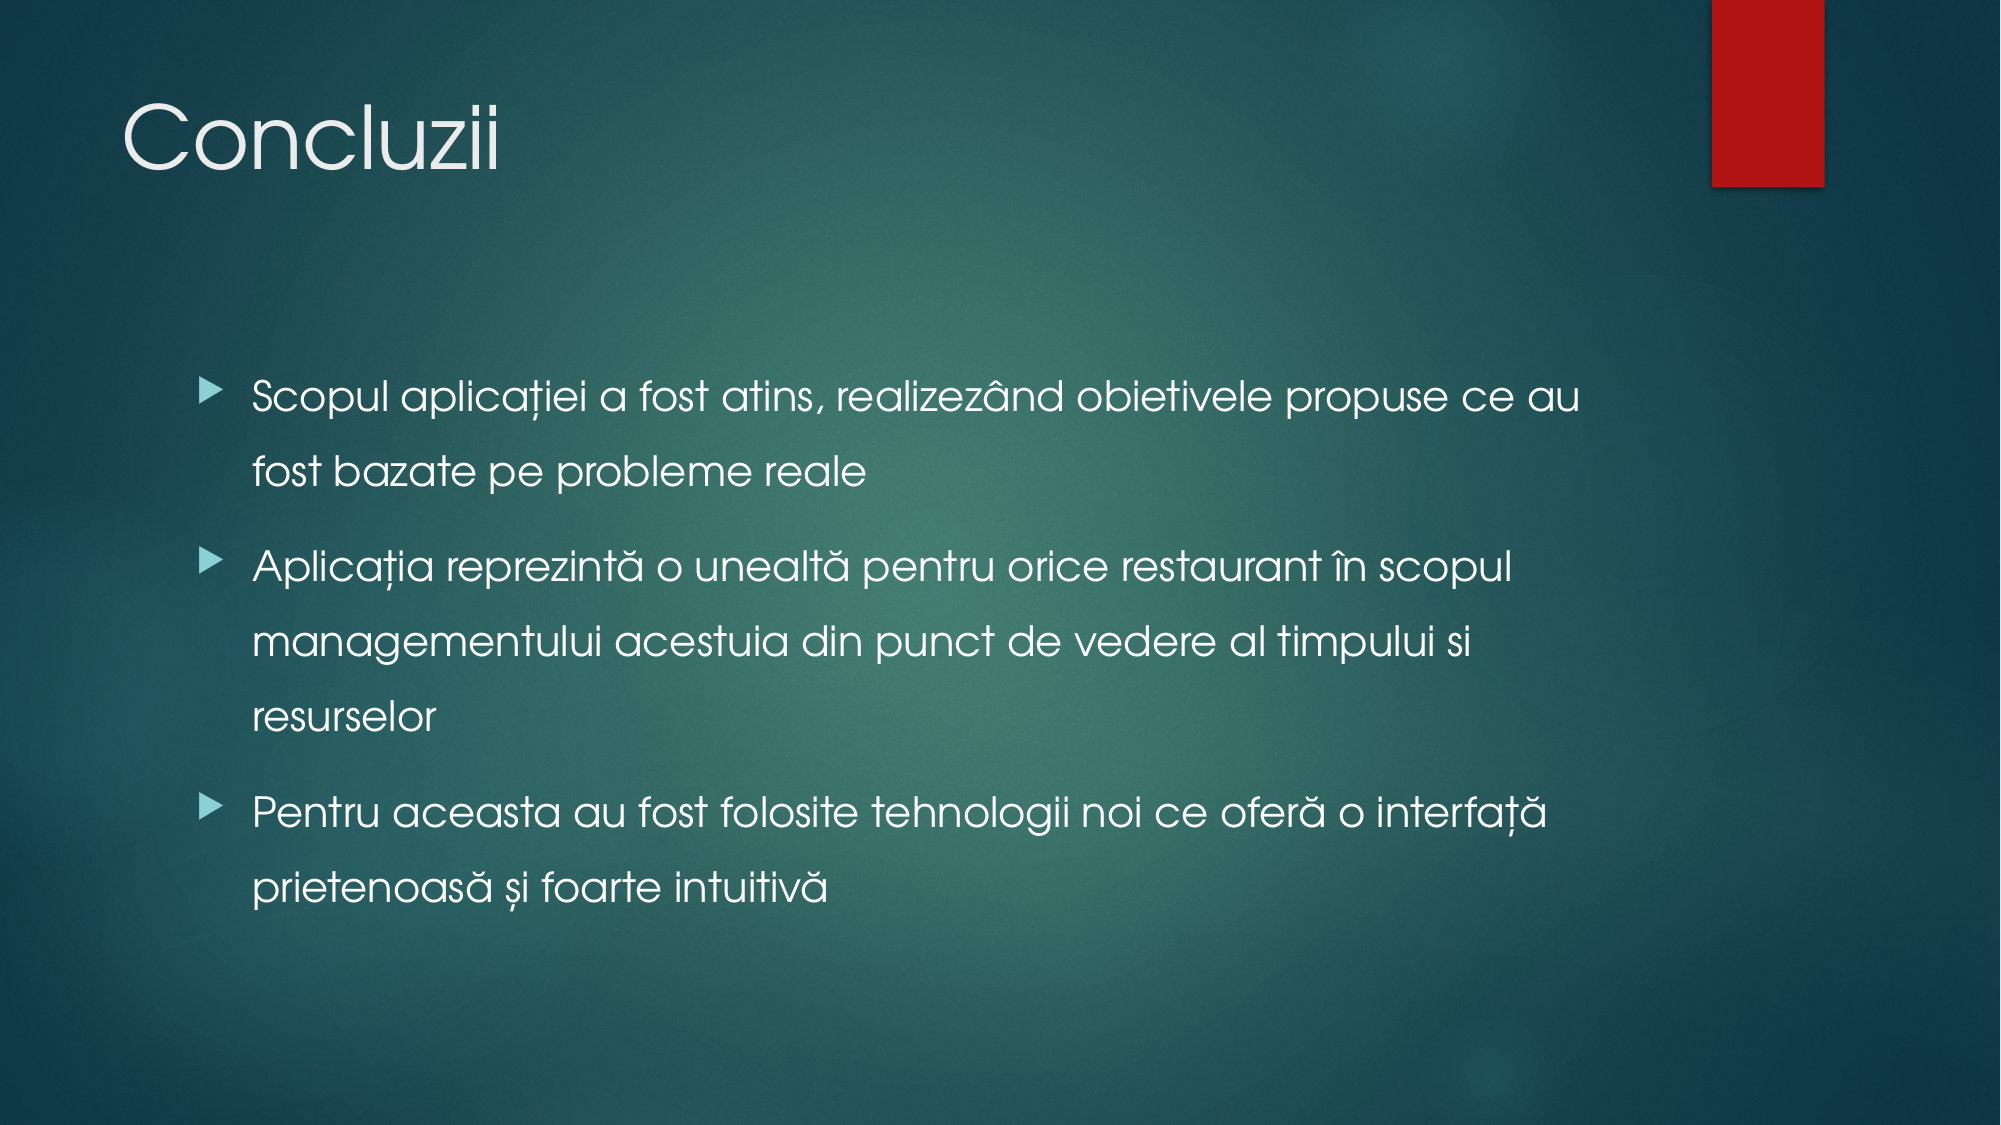

# Concluzii
Scopul aplicației a fost atins, realizezând obietivele propuse ce au fost bazate pe probleme reale
Aplicația reprezintă o unealtă pentru orice restaurant în scopul managementului acestuia din punct de vedere al timpului si resurselor
Pentru aceasta au fost folosite tehnologii noi ce oferă o interfață prietenoasă și foarte intuitivă